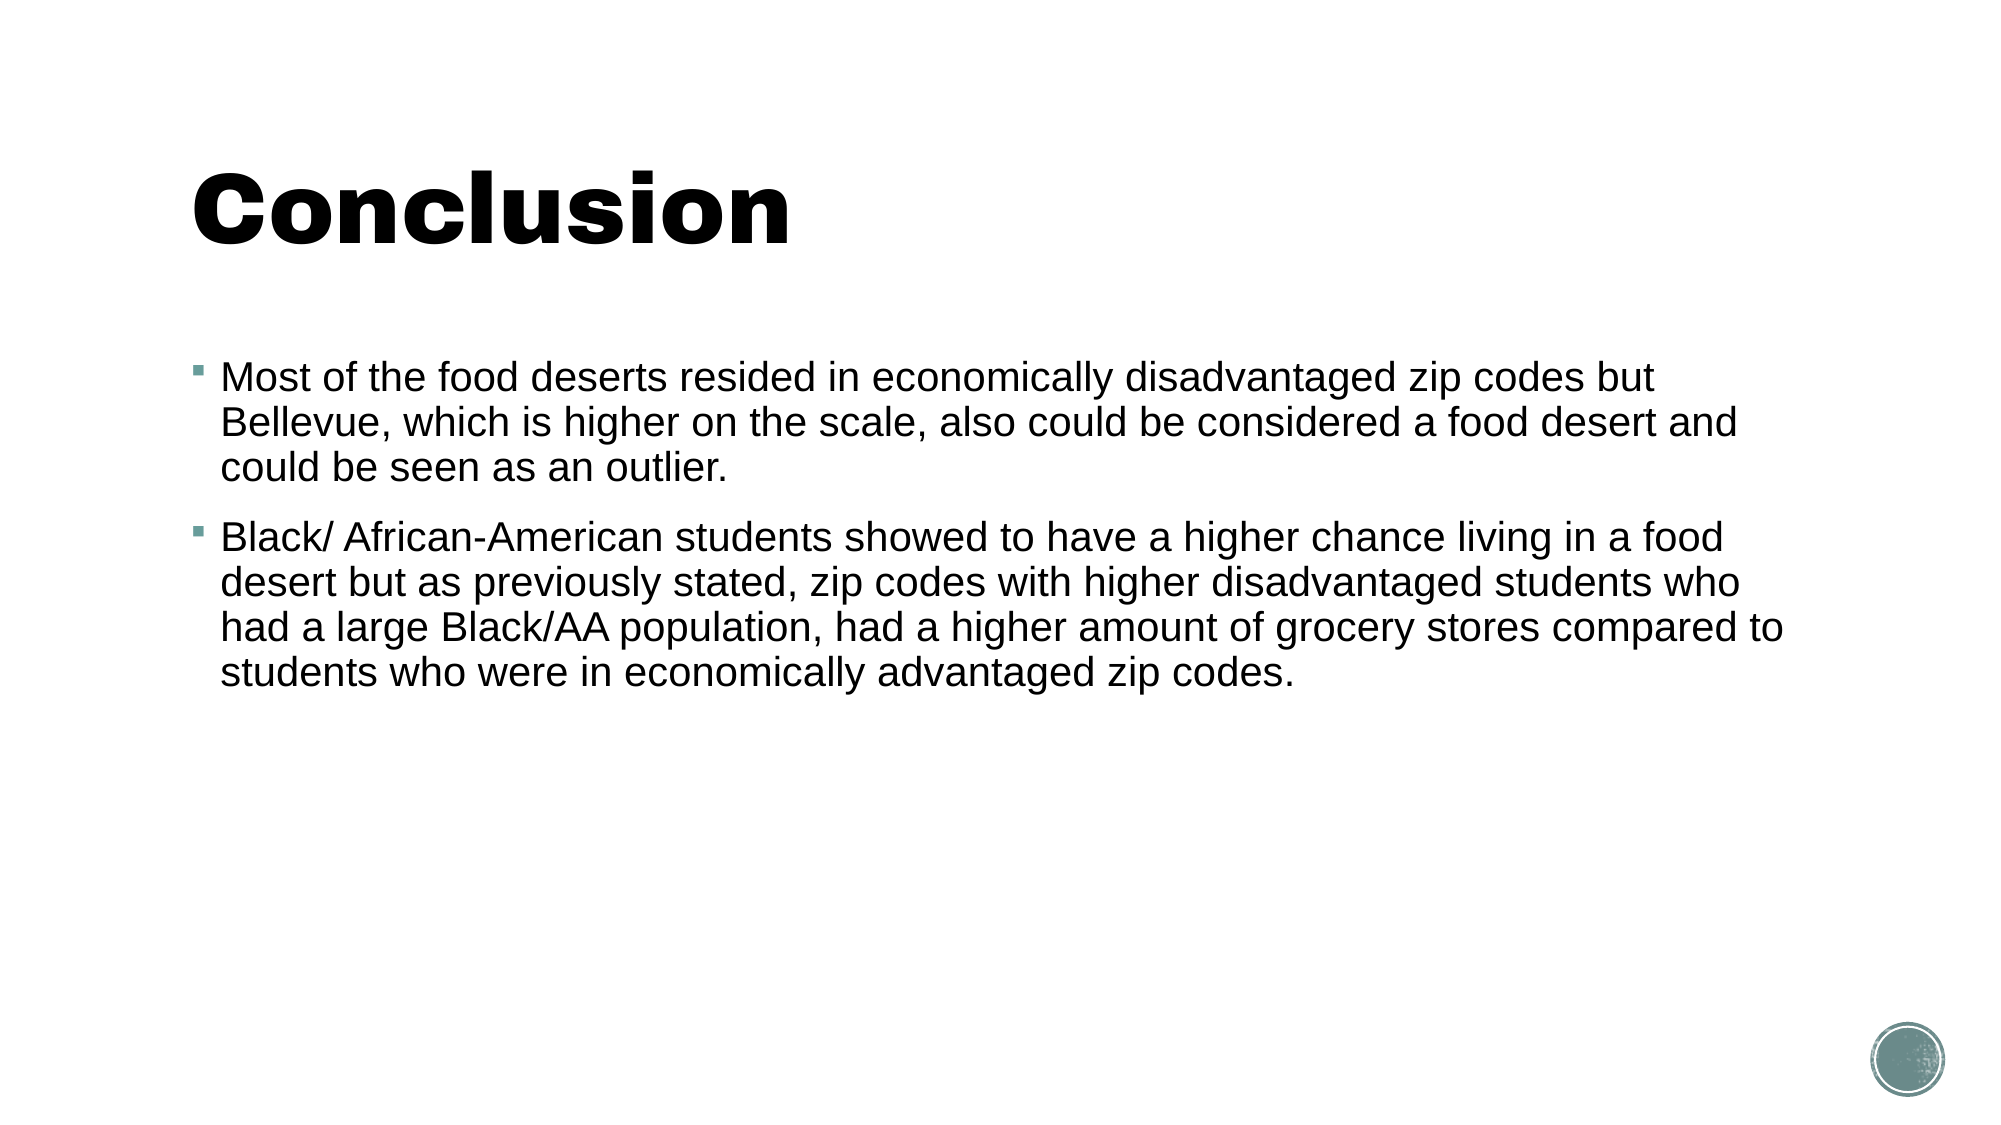

# Conclusion
Most of the food deserts resided in economically disadvantaged zip codes but Bellevue, which is higher on the scale, also could be considered a food desert and could be seen as an outlier.
Black/ African-American students showed to have a higher chance living in a food desert but as previously stated, zip codes with higher disadvantaged students who had a large Black/AA population, had a higher amount of grocery stores compared to students who were in economically advantaged zip codes.